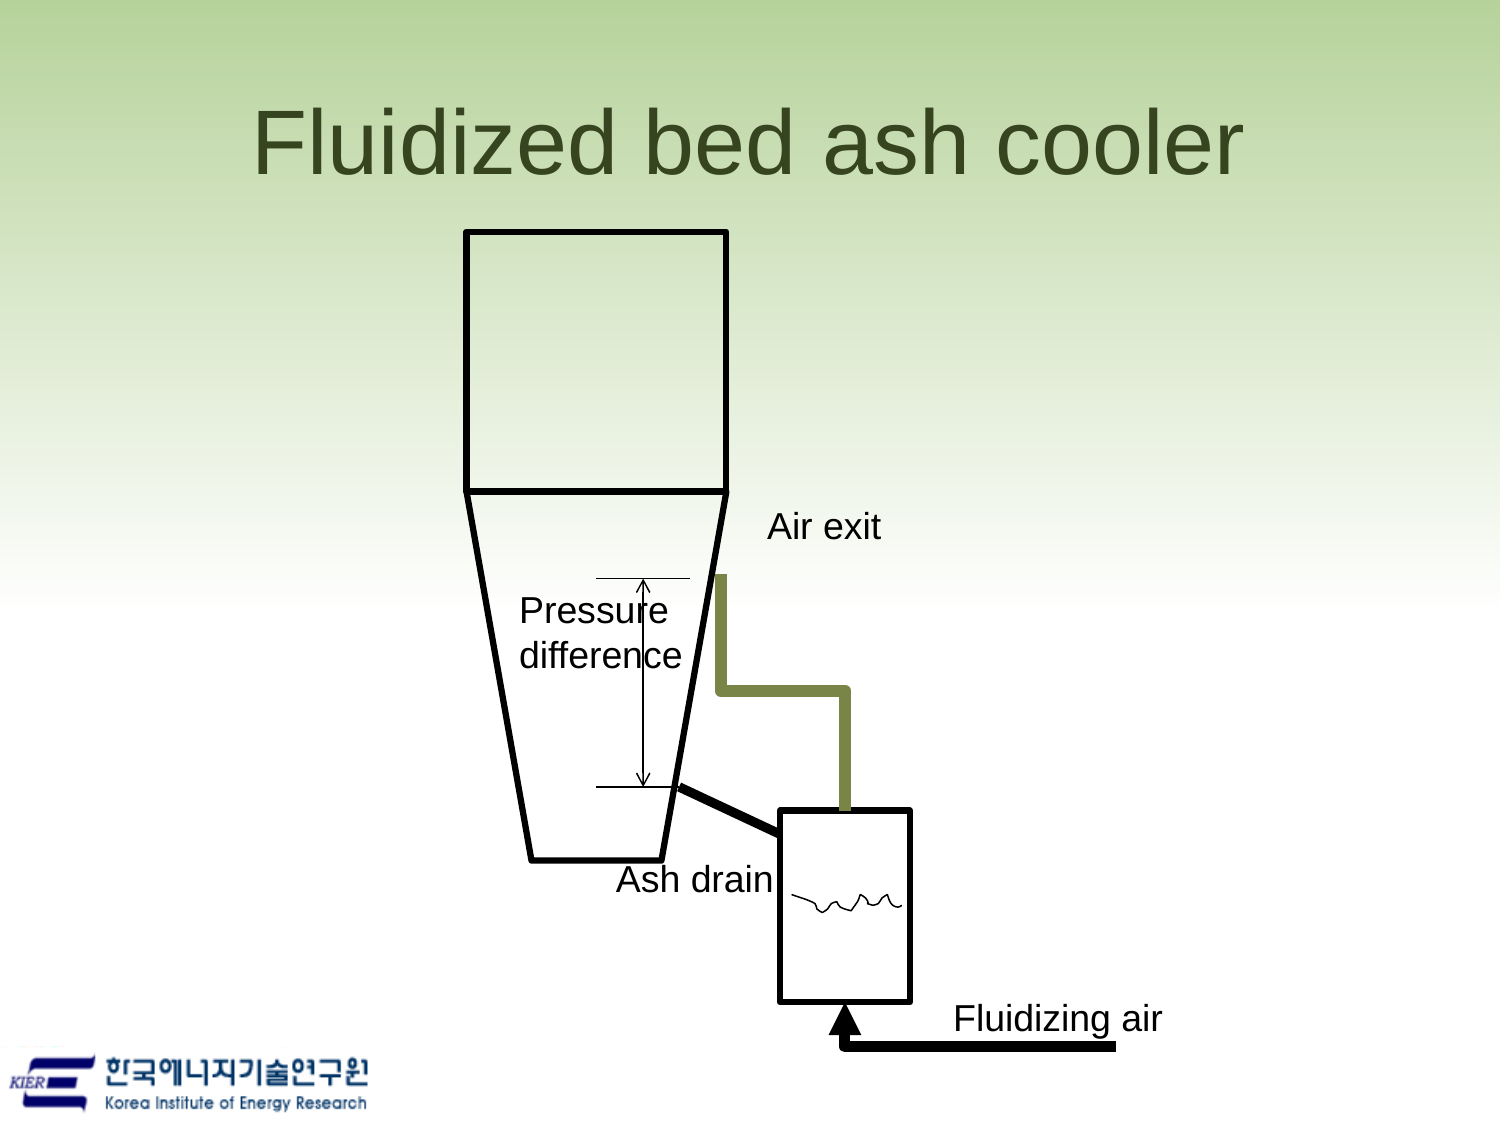

# Fluidized bed ash cooler

Air exit
Pressure
difference

Ash drain

Fluidizing air